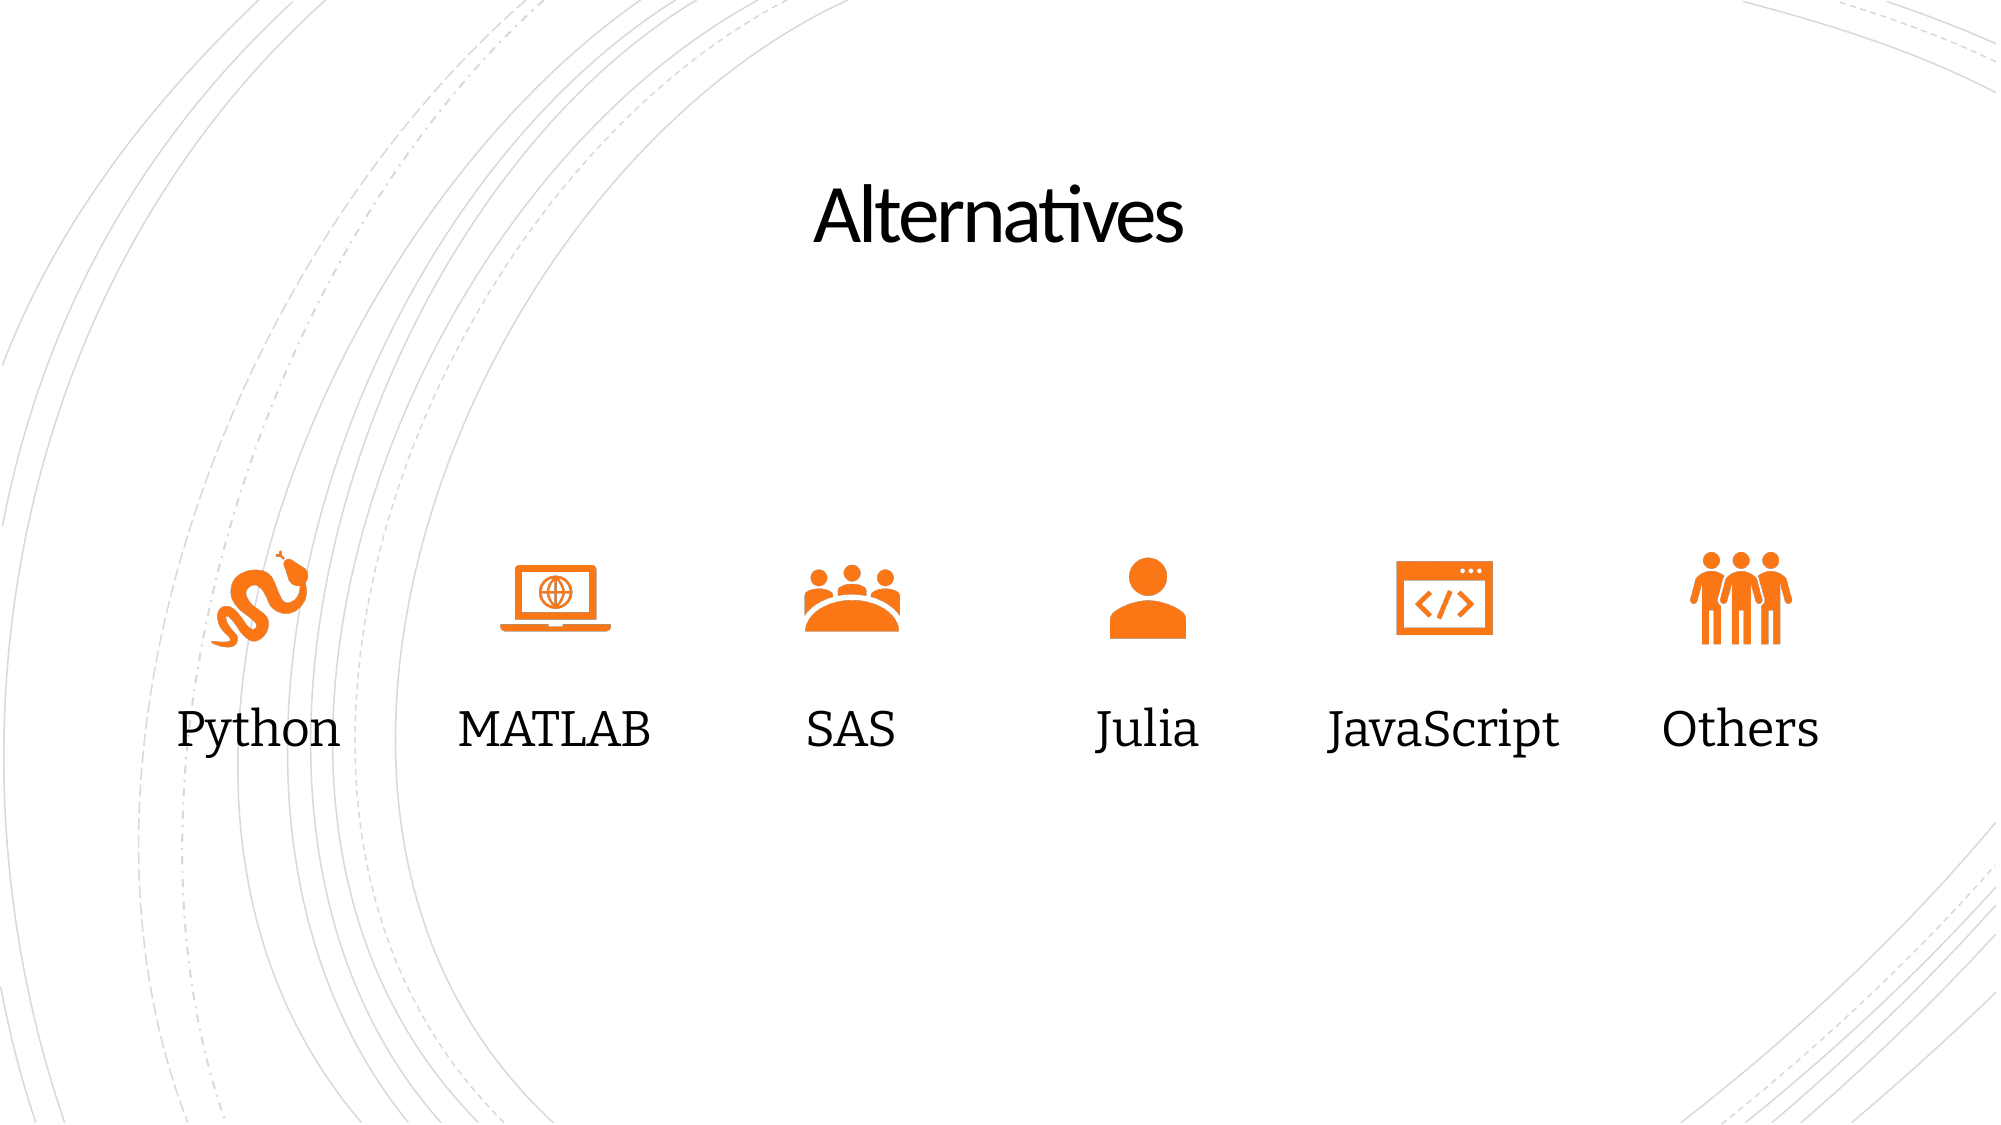

# Alternatives
Python
MATLAB
SAS
Julia
JavaScript
Others